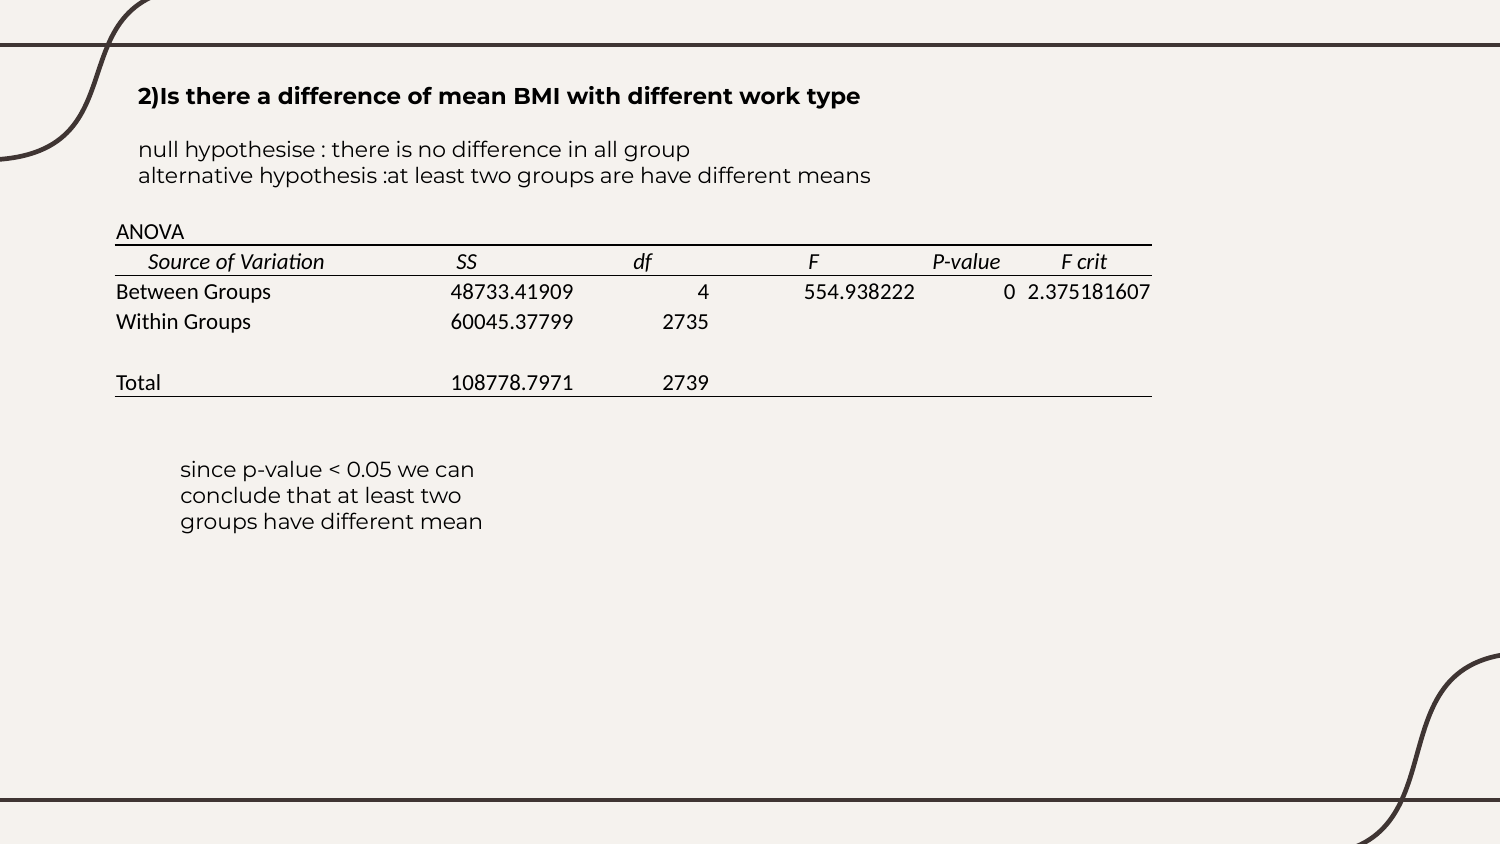

2)Is there a difference of mean BMI with different work type

null hypothesise : there is no difference in all group
alternative hypothesis :at least two groups are have different means

| ANOVA |  |  |  |  |  |
| --- | --- | --- | --- | --- | --- |
| Source of Variation | SS | df | F | P-value | F crit |
| Between Groups | 48733.41909 | 4 | 554.938222 | 0 | 2.375181607 |
| Within Groups | 60045.37799 | 2735 |  |  |  |
|  |  |  |  |  |  |
| Total | 108778.7971 | 2739 |  |  |  |
since p-value < 0.05 we can conclude that at least two groups have different mean